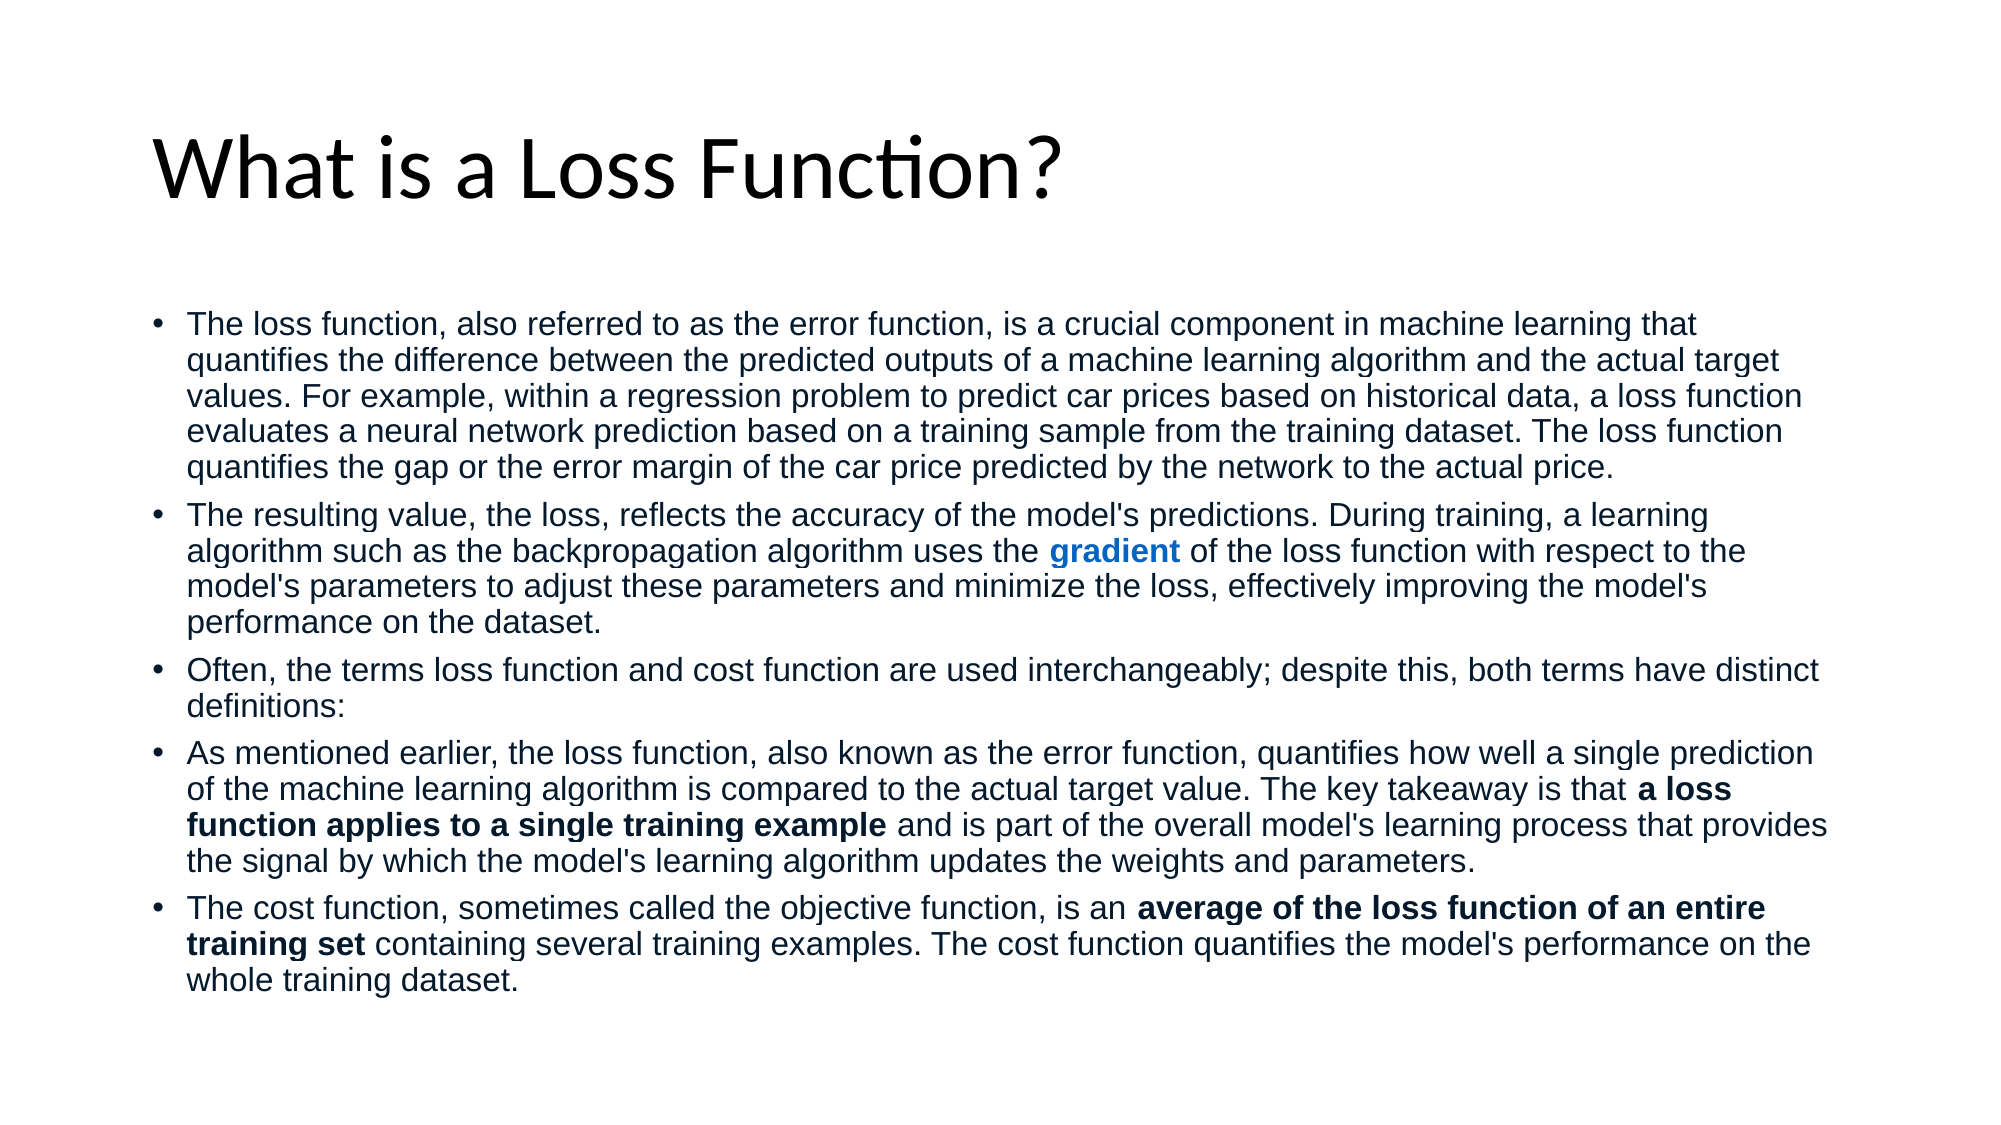

# What is a Loss Function?
The loss function, also referred to as the error function, is a crucial component in machine learning that quantifies the difference between the predicted outputs of a machine learning algorithm and the actual target values. For example, within a regression problem to predict car prices based on historical data, a loss function evaluates a neural network prediction based on a training sample from the training dataset. The loss function quantifies the gap or the error margin of the car price predicted by the network to the actual price.
The resulting value, the loss, reflects the accuracy of the model's predictions. During training, a learning algorithm such as the backpropagation algorithm uses the gradient of the loss function with respect to the model's parameters to adjust these parameters and minimize the loss, effectively improving the model's performance on the dataset.
Often, the terms loss function and cost function are used interchangeably; despite this, both terms have distinct definitions:
As mentioned earlier, the loss function, also known as the error function, quantifies how well a single prediction of the machine learning algorithm is compared to the actual target value. The key takeaway is that a loss function applies to a single training example and is part of the overall model's learning process that provides the signal by which the model's learning algorithm updates the weights and parameters.
The cost function, sometimes called the objective function, is an average of the loss function of an entire training set containing several training examples. The cost function quantifies the model's performance on the whole training dataset.